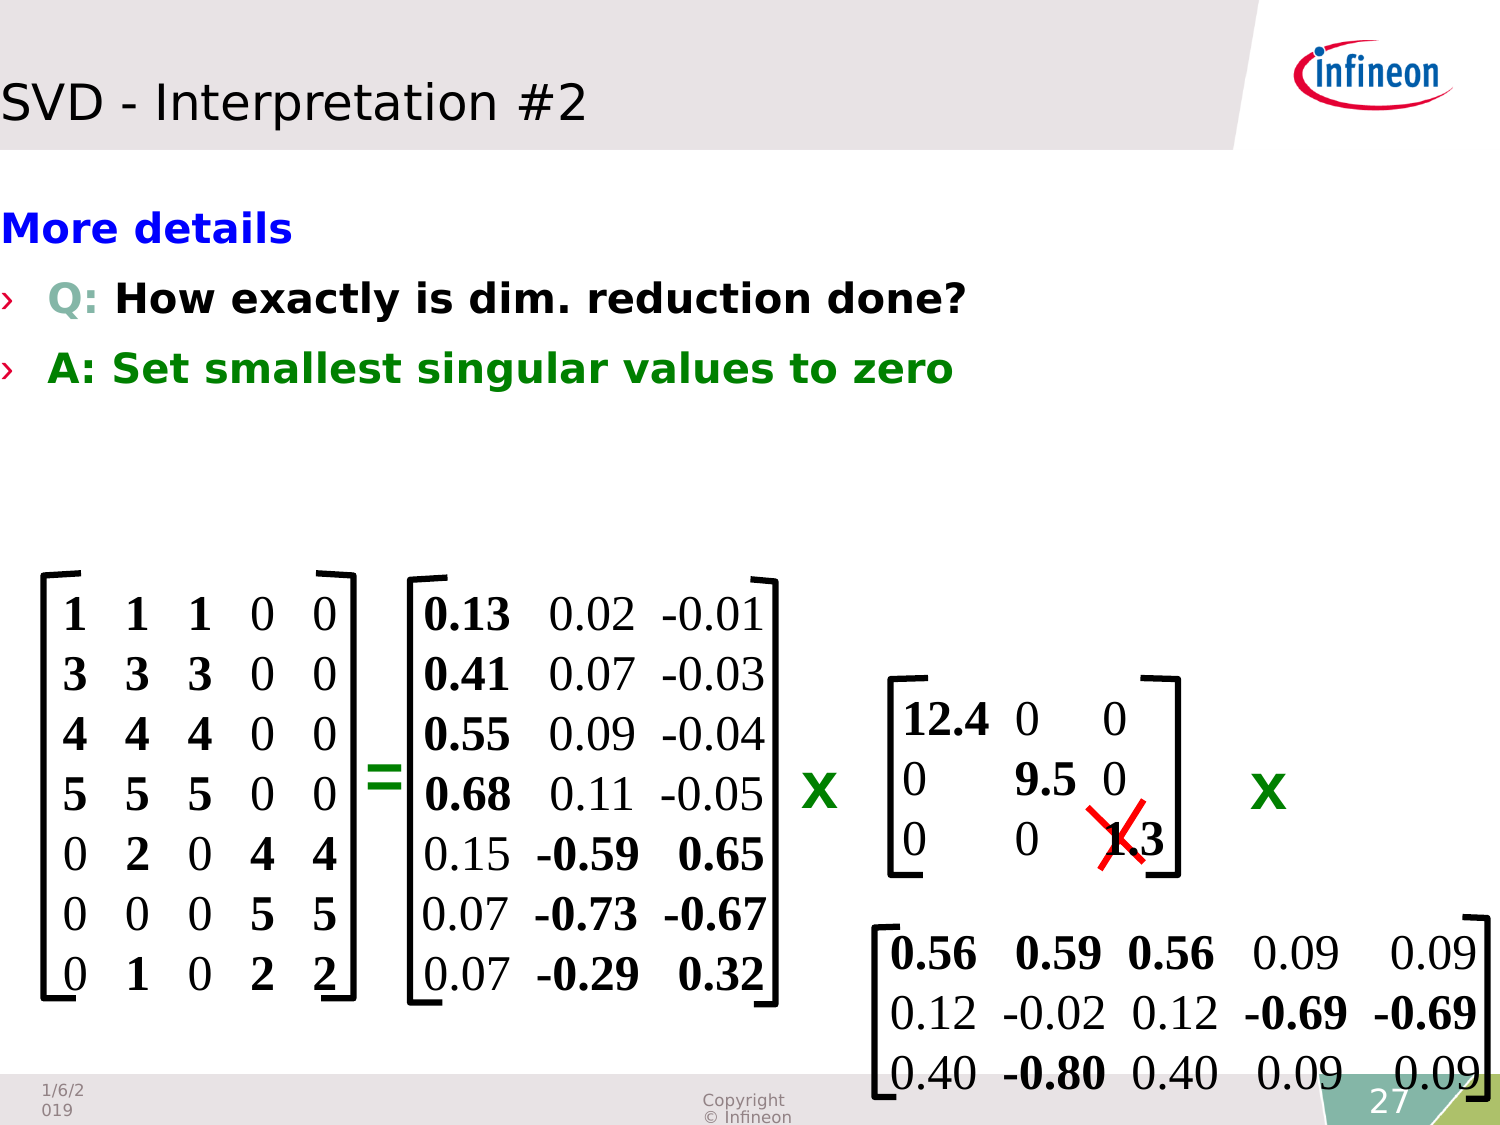

SVD - Interpretation #2
More details
Q: How exactly is dim. reduction done?
A: Set smallest singular values to zero

1   1   1   0   0
3   3   3   0   0
4   4   4   0   0
5   5   5   0   0
0   2   0   4   4
0   0   0   5   5
0   1   0   2   2

0.13   0.02  -0.01
0.41   0.07  -0.03
0.55   0.09  -0.04
0.68   0.11  -0.05
0.15  -0.59   0.65
0.07  -0.73  -0.67
0.07  -0.29   0.32

12.4  0     0
0       9.5  0
0       0     1.3
=
x
x
0.56   0.59  0.56   0.09    0.09
0.12  -0.02  0.12  -0.69  -0.69
0.40  -0.80  0.40   0.09    0.09

1/6/2019
Copyright © Infineon Technologies AG 2019. All rights reserved.
27